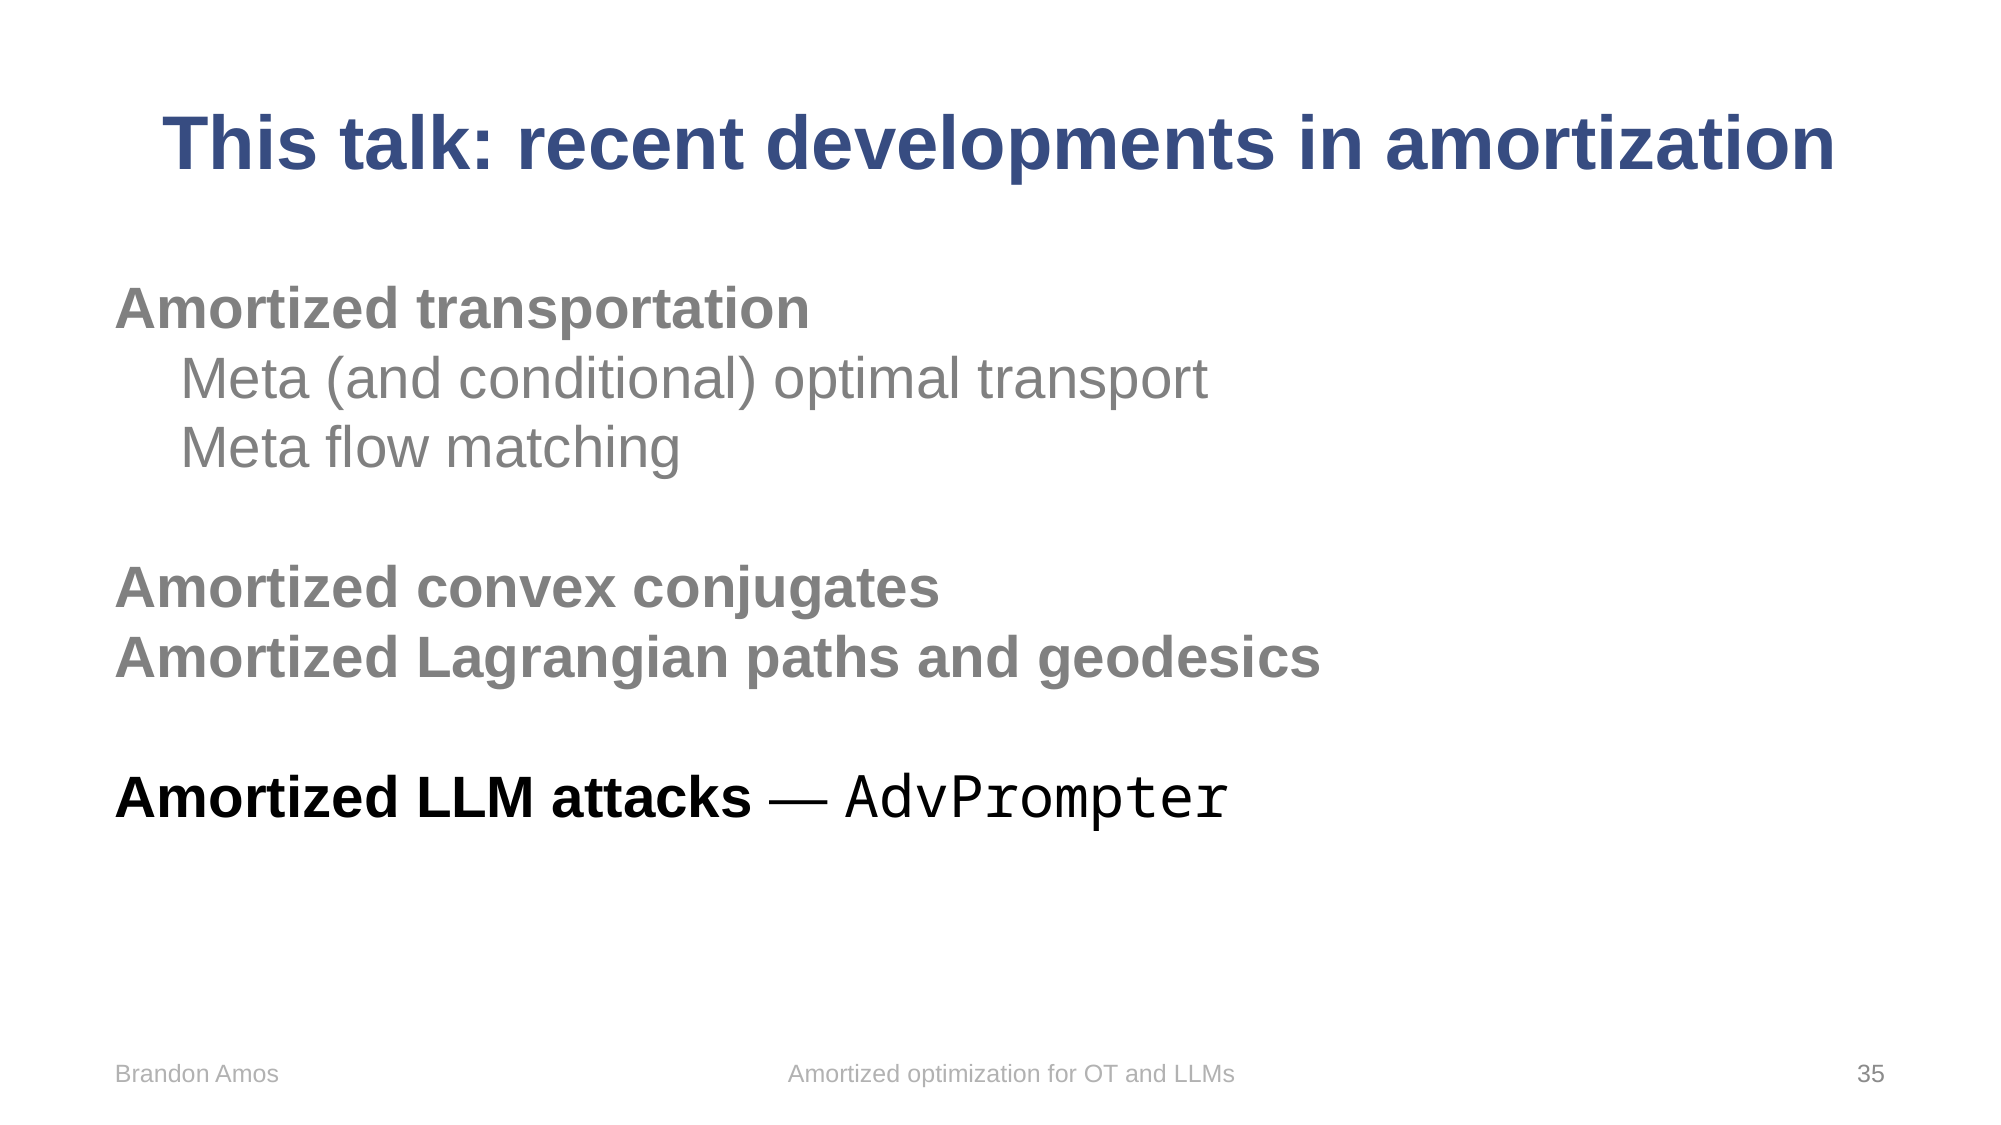

# This talk: recent developments in amortization
Amortized transportation
    Meta (and conditional) optimal transport
    Meta flow matching

Amortized convex conjugates
Amortized Lagrangian paths and geodesics

Amortized LLM attacks — AdvPrompter
Amortized optimization for OT and LLMs
Brandon Amos
35